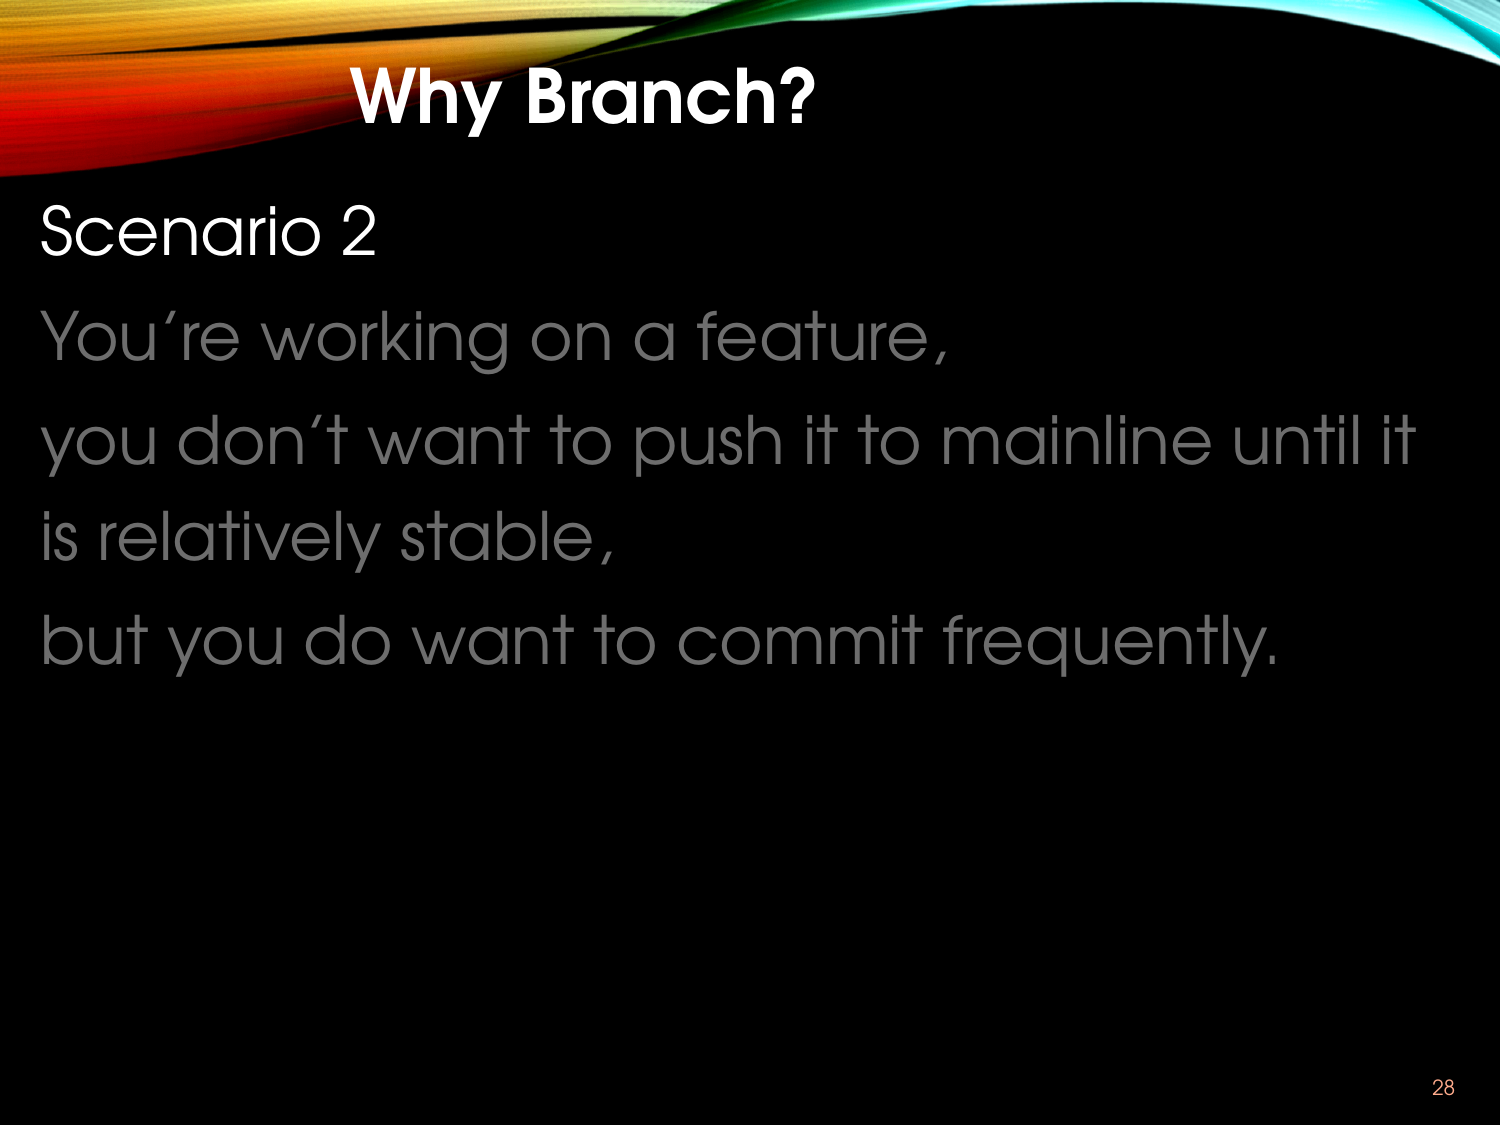

Why Branch?
Scenario 2
You’re working on a feature,
you don’t want to push it to mainline until it is relatively stable,
but you do want to commit frequently.
28